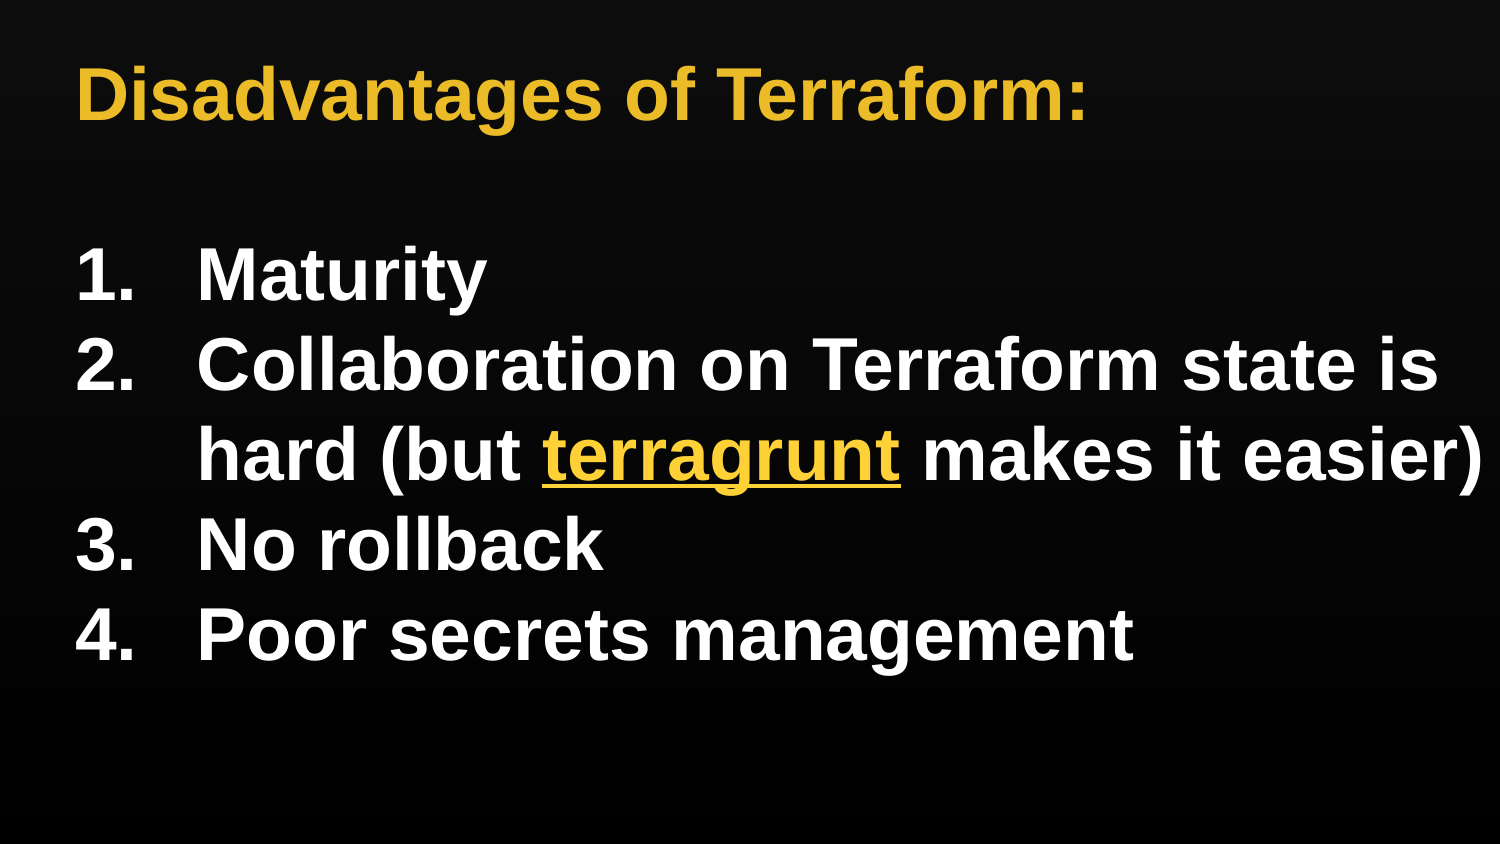

Disadvantages of Terraform:

Maturity
Collaboration on Terraform state is hard (but terragrunt makes it easier)
No rollback
Poor secrets management